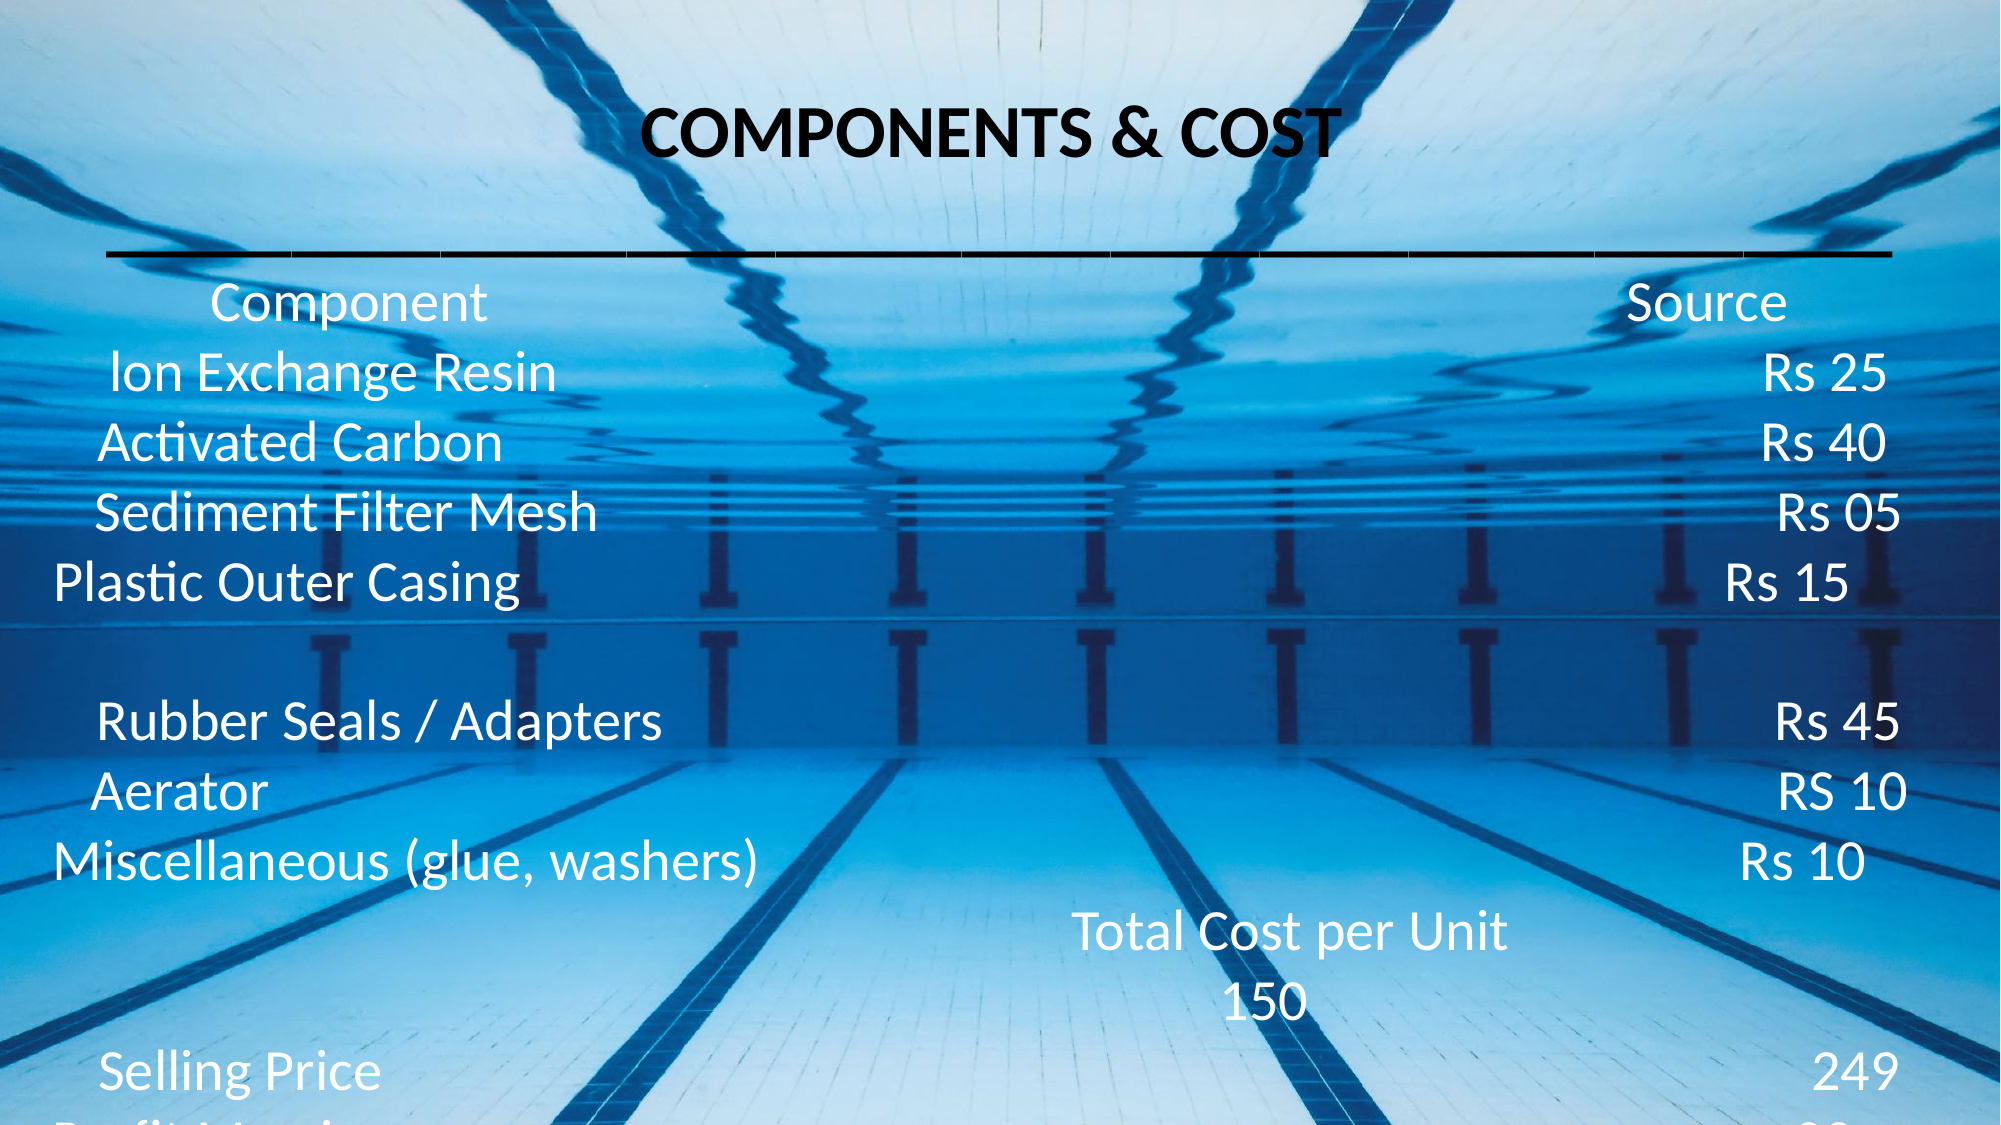

COMPONENTS & COST
________________________________________________
Component                                                                                      Source
lon Exchange Resin                                                                                           Rs 25
Activated Carbon                                                                                               Rs 40
Sediment Filter Mesh                                                                                         Rs 05
Plastic Outer Casing                                                                                           Rs 15
Rubber Seals / Adapters                                                                                    Rs 45 Aerator                                                                                                                  RS 10
Miscellaneous (glue, washers)                                                                          Rs 10                                                                                    Total Cost per Unit                                                                                                 150
Selling Price                                                                                                            249
Profit Margin                                                                                                            99                                                                                        ______________________________________________________________